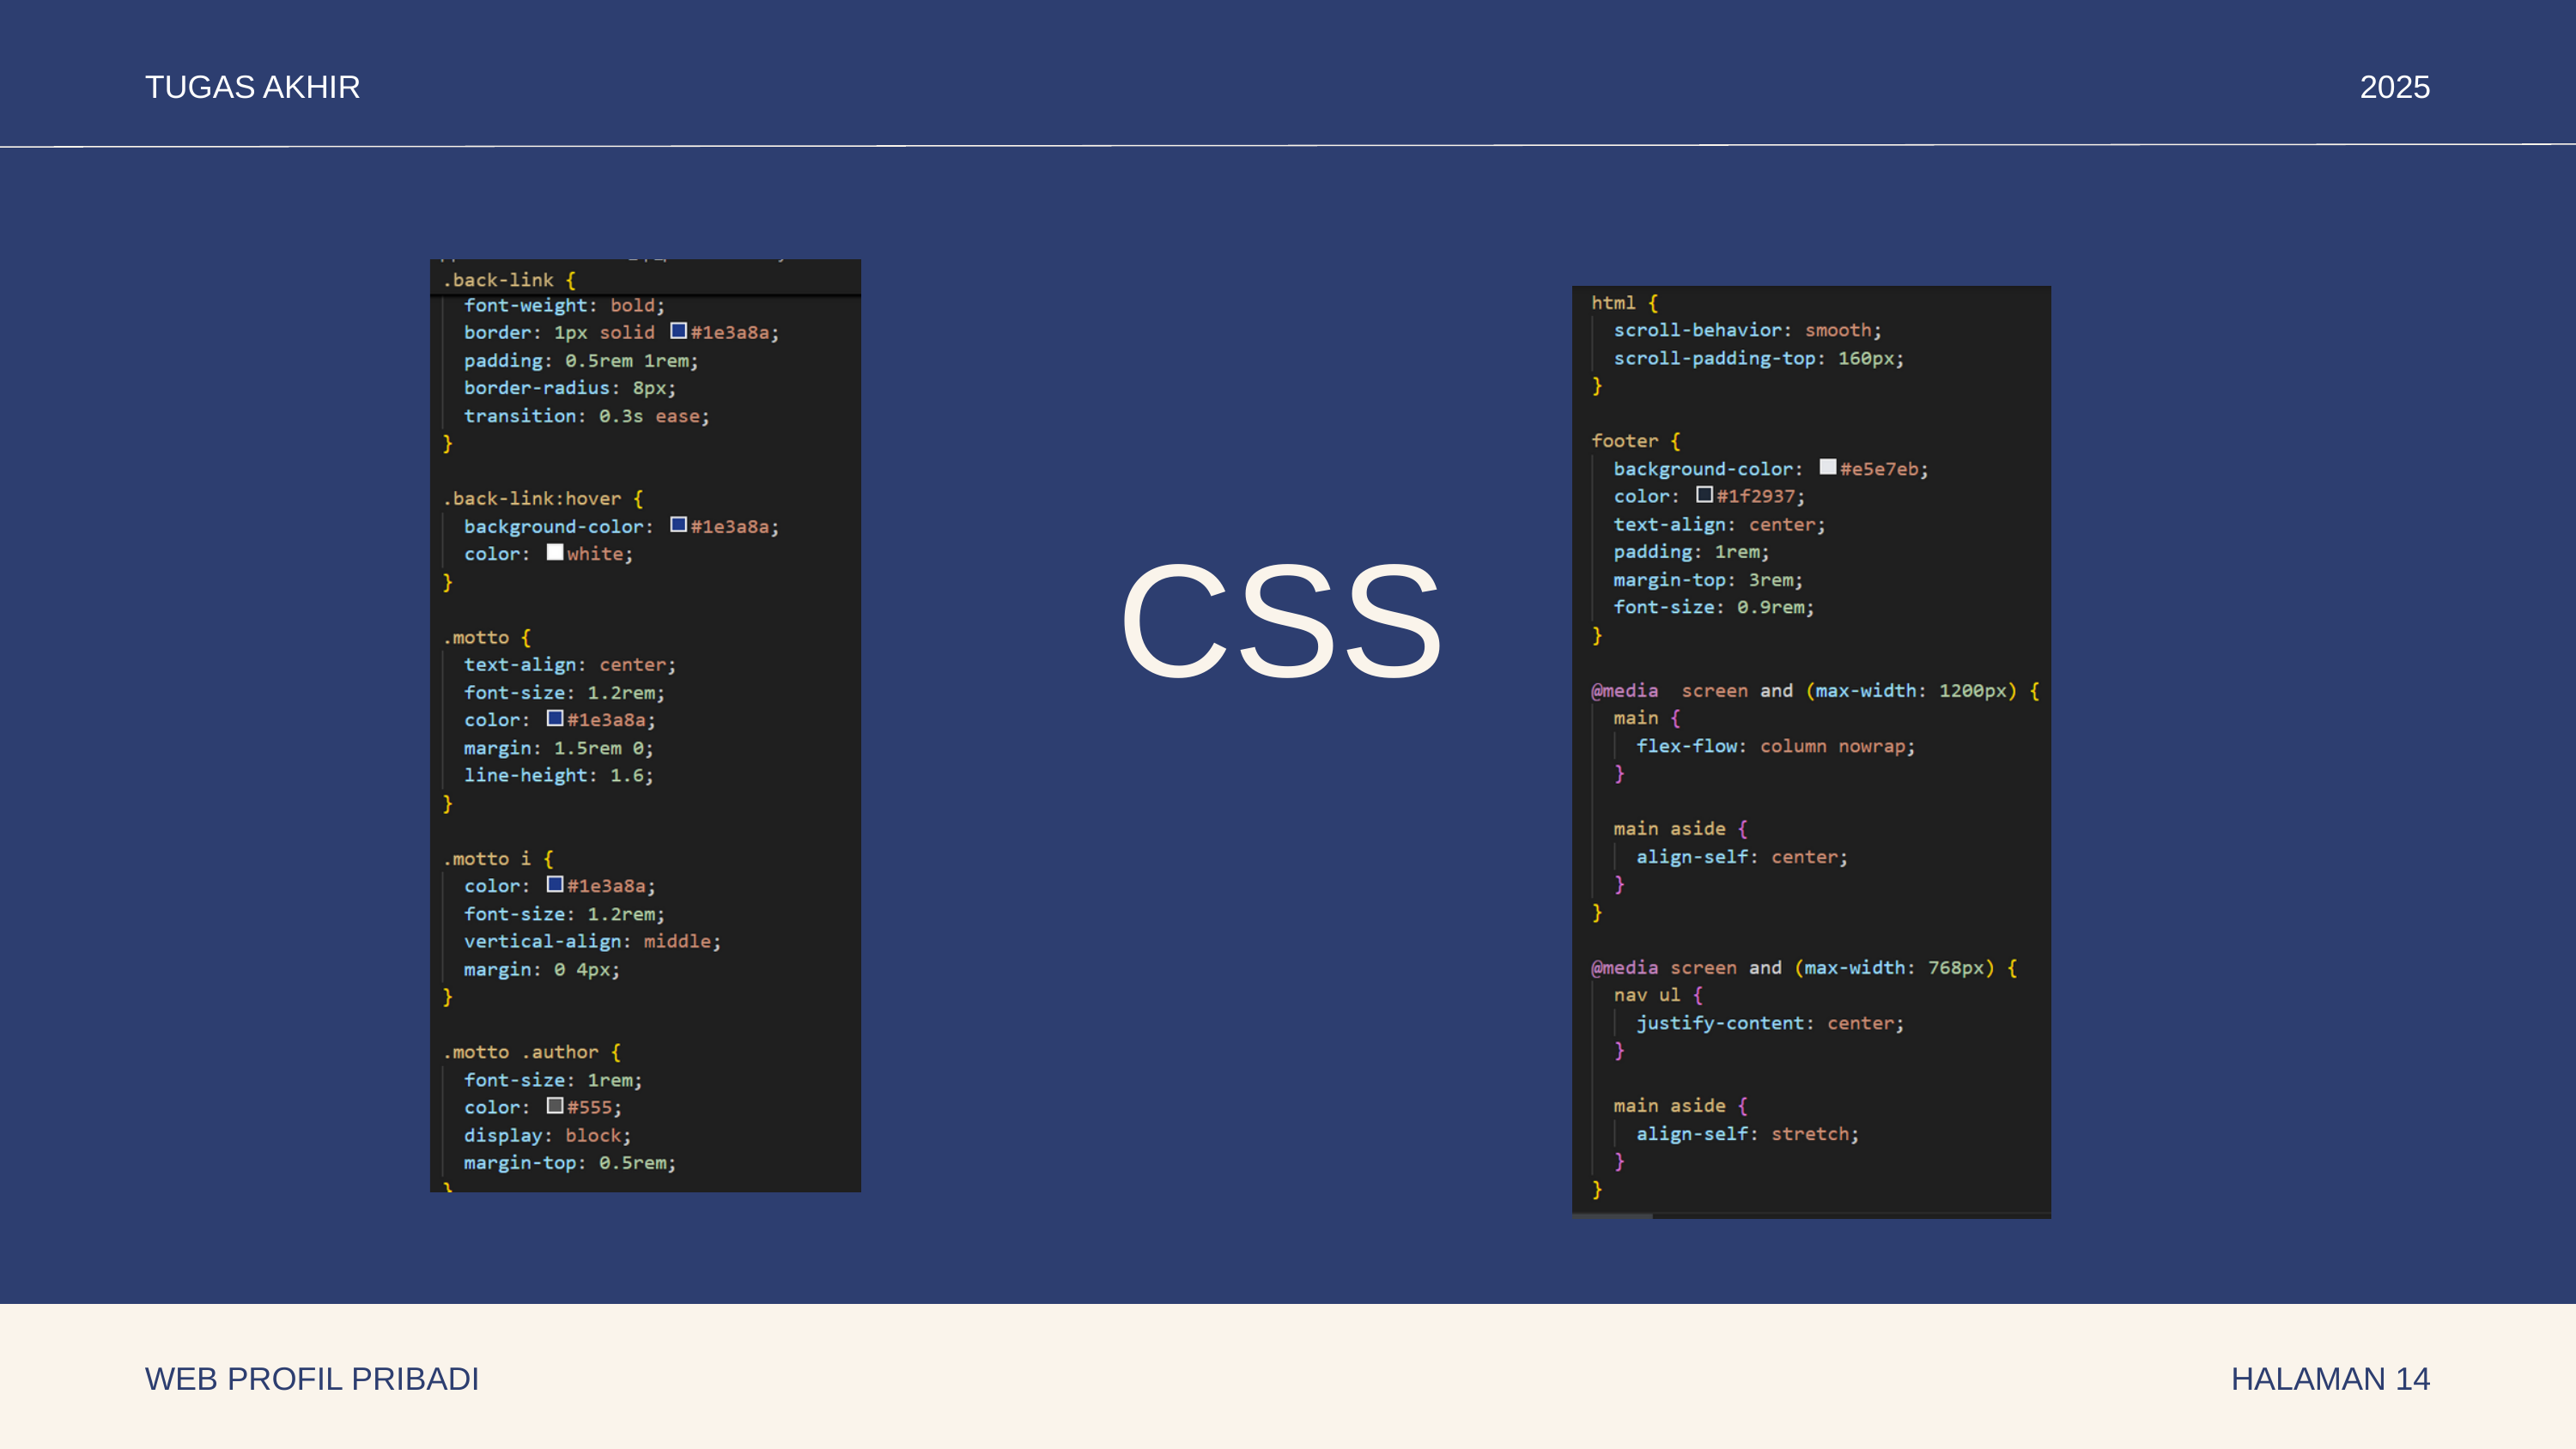

TUGAS AKHIR
2025

CSS

WEB PROFIL PRIBADI
HALAMAN 14